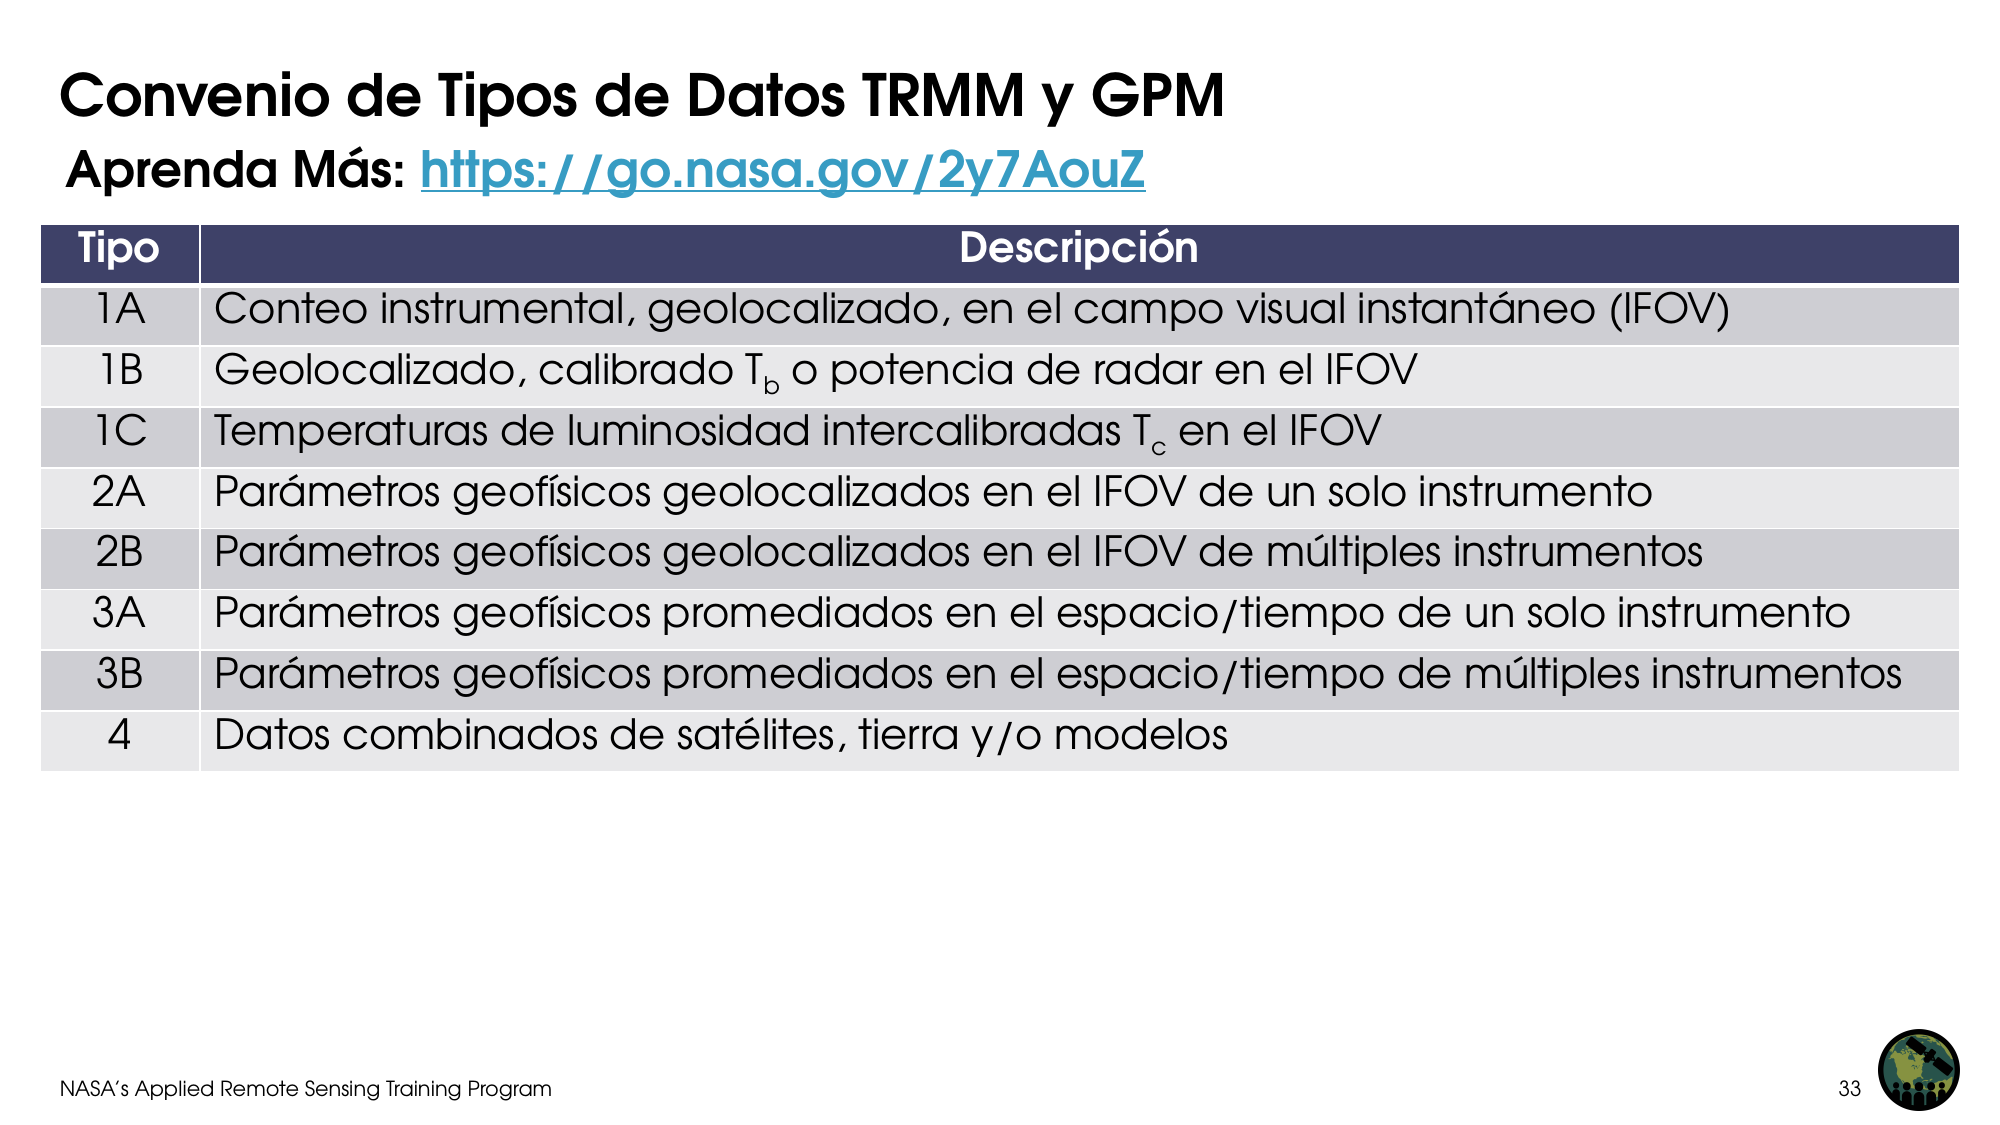

# Convenio de Tipos de Datos TRMM y GPM
Aprenda Más: https://go.nasa.gov/2y7AouZ
| Tipo | Descripción |
| --- | --- |
| 1A | Conteo instrumental, geolocalizado, en el campo visual instantáneo (IFOV) |
| 1B | Geolocalizado, calibrado Tb o potencia de radar en el IFOV |
| 1C | Temperaturas de luminosidad intercalibradas Tc en el IFOV |
| 2A | Parámetros geofísicos geolocalizados en el IFOV de un solo instrumento |
| 2B | Parámetros geofísicos geolocalizados en el IFOV de múltiples instrumentos |
| 3A | Parámetros geofísicos promediados en el espacio/tiempo de un solo instrumento |
| 3B | Parámetros geofísicos promediados en el espacio/tiempo de múltiples instrumentos |
| 4 | Datos combinados de satélites, tierra y/o modelos |